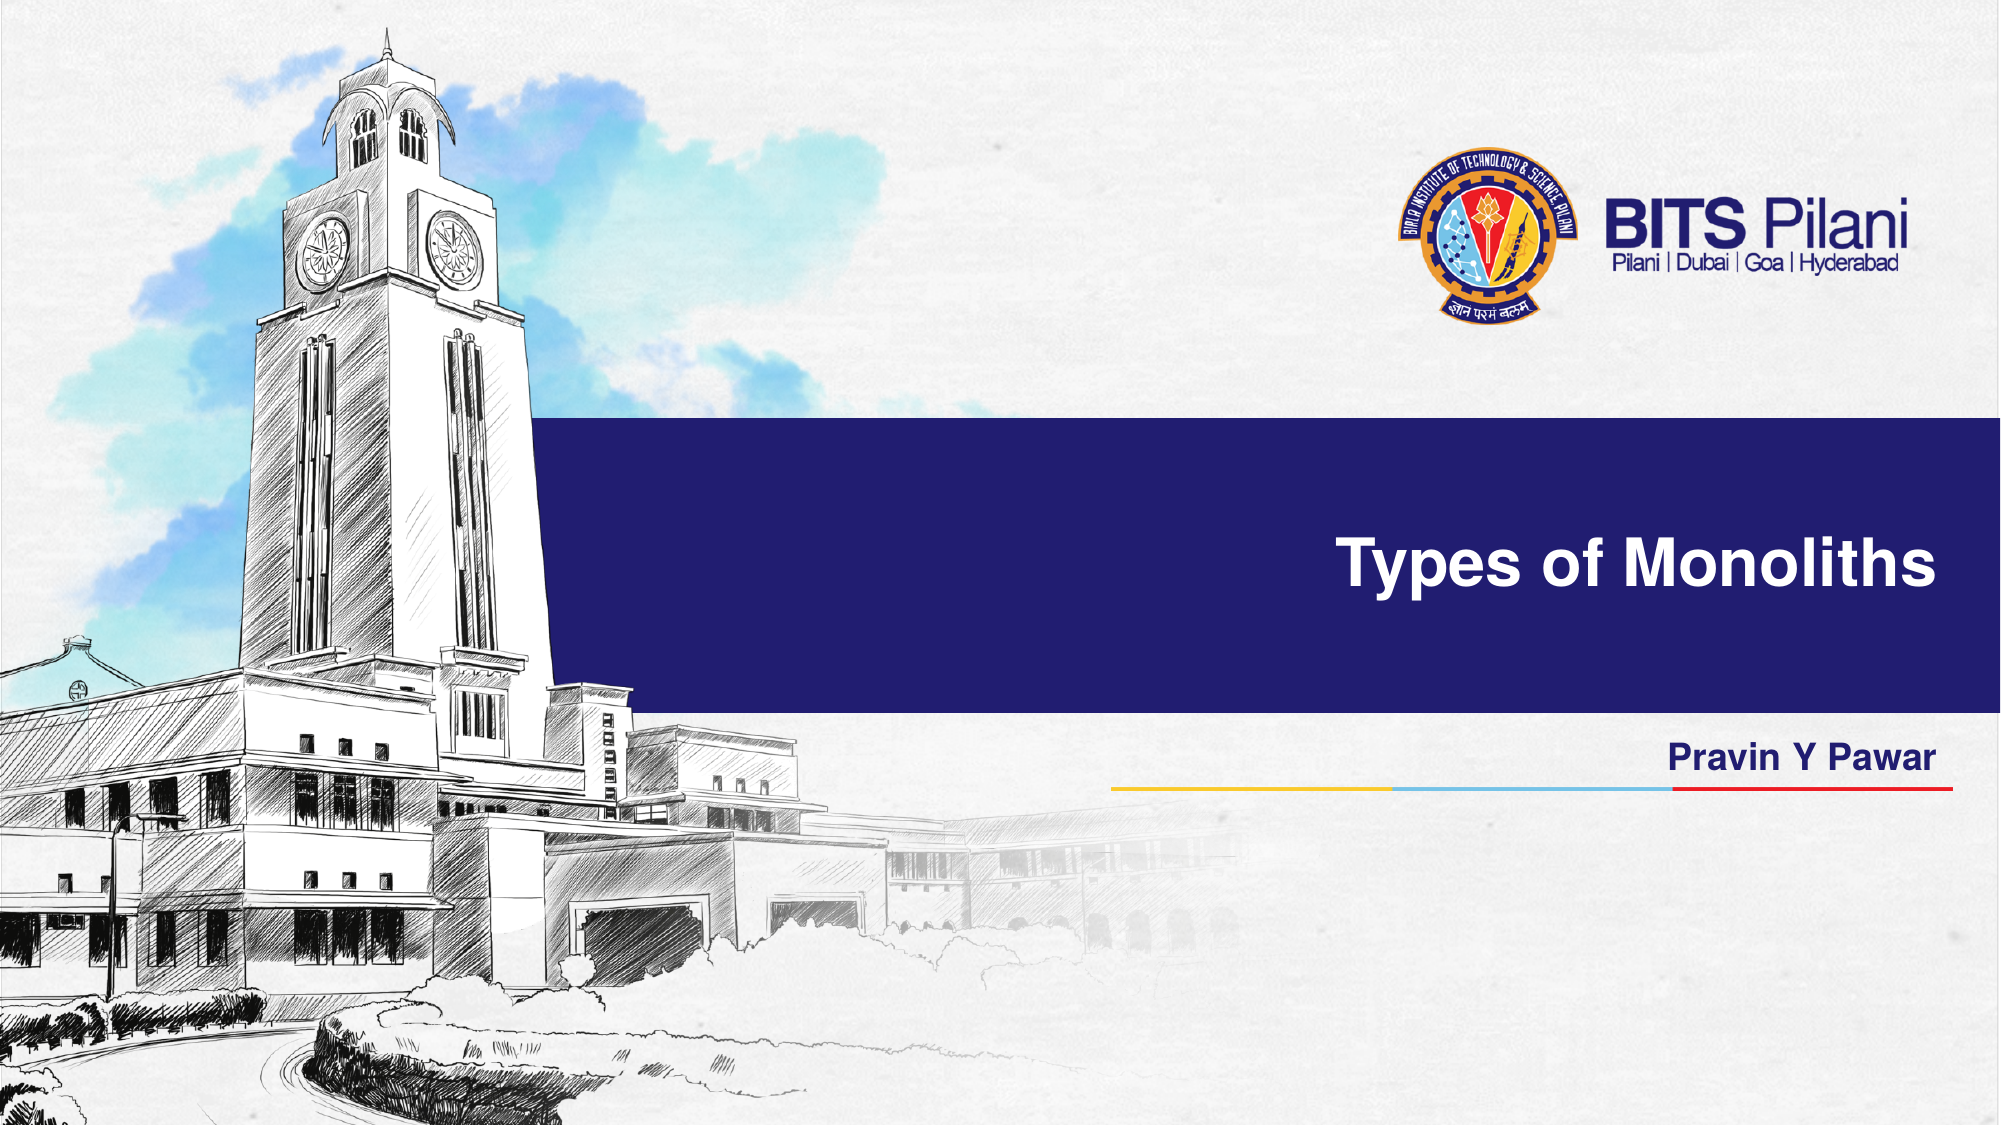

# Types of Monoliths
Pravin Y Pawar